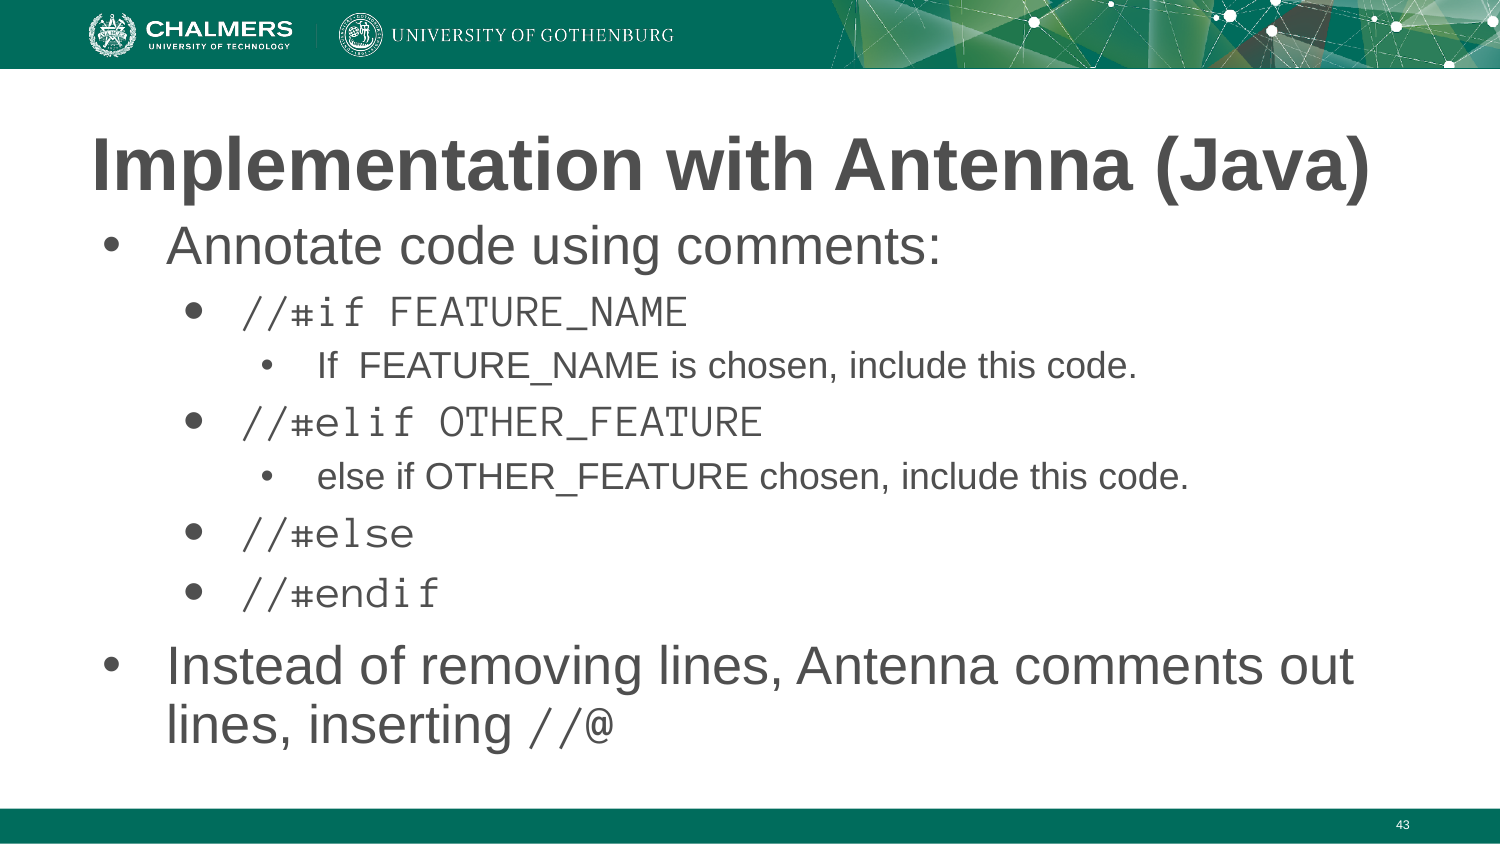

# Implementation with Antenna (Java)
Annotate code using comments:
//#if FEATURE_NAME
If  FEATURE_NAME is chosen, include this code.
//#elif OTHER_FEATURE
else if OTHER_FEATURE chosen, include this code.
//#else
//#endif
Instead of removing lines, Antenna comments out lines, inserting //@
43